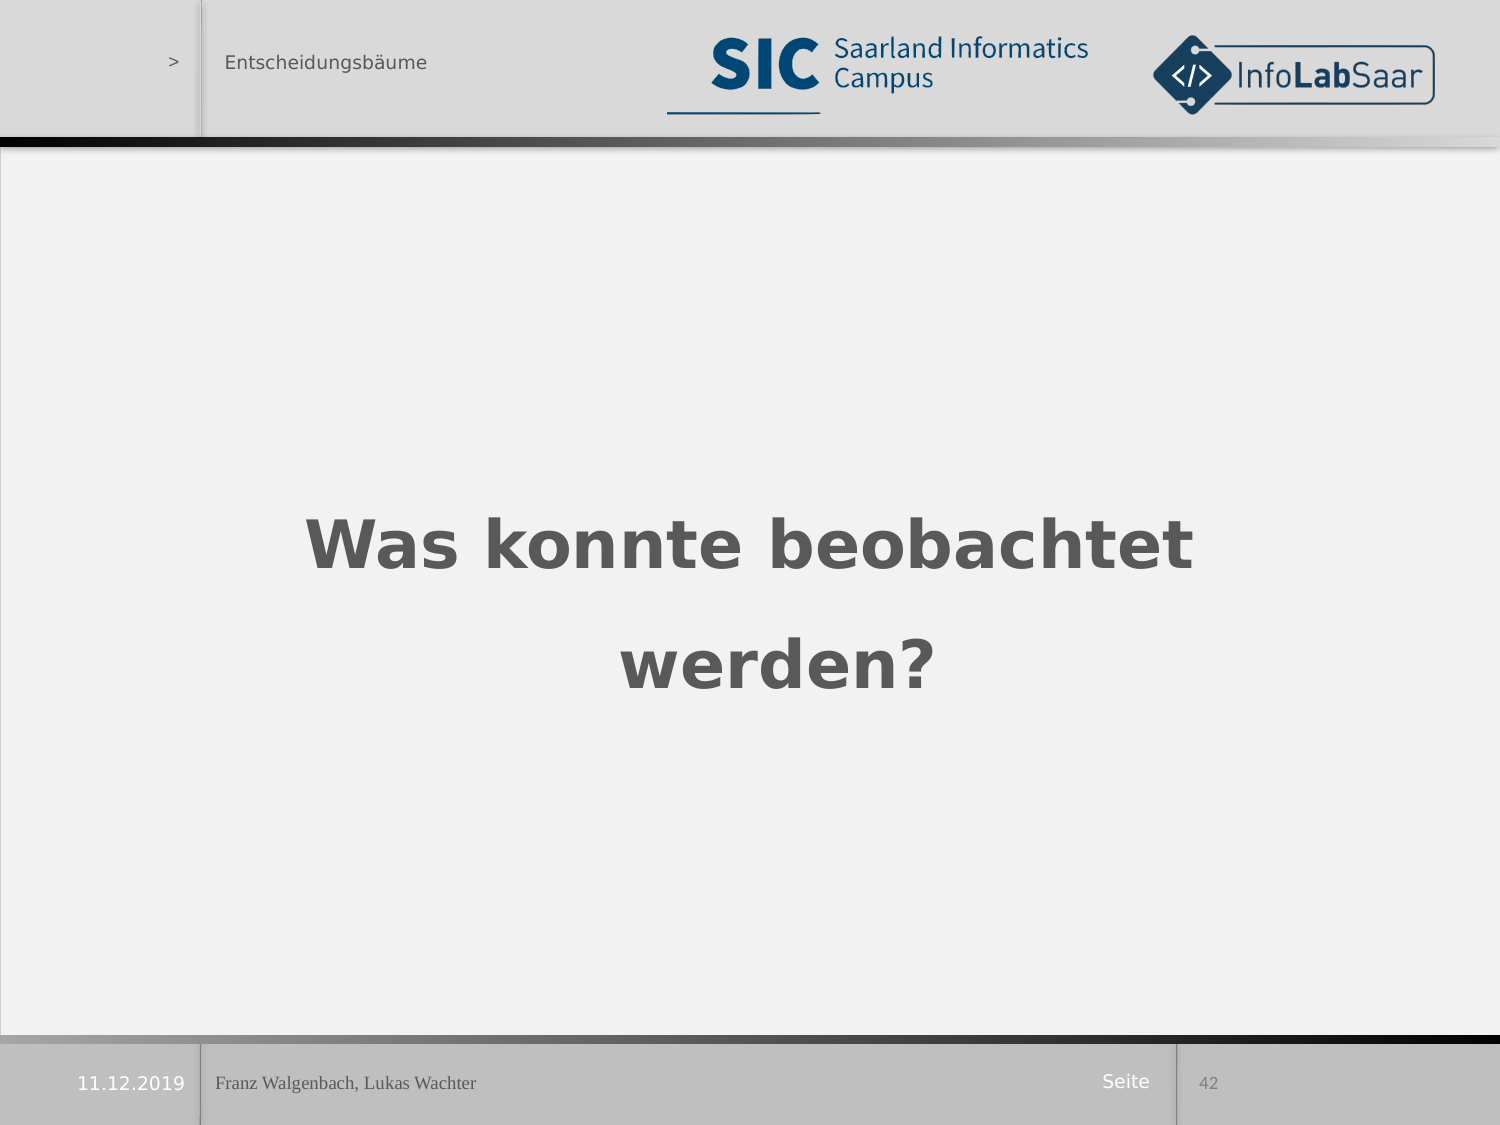

Entscheidungsbäume
Was konnte beobachtet werden?
Franz Walgenbach, Lukas Wachter
42
11.12.2019